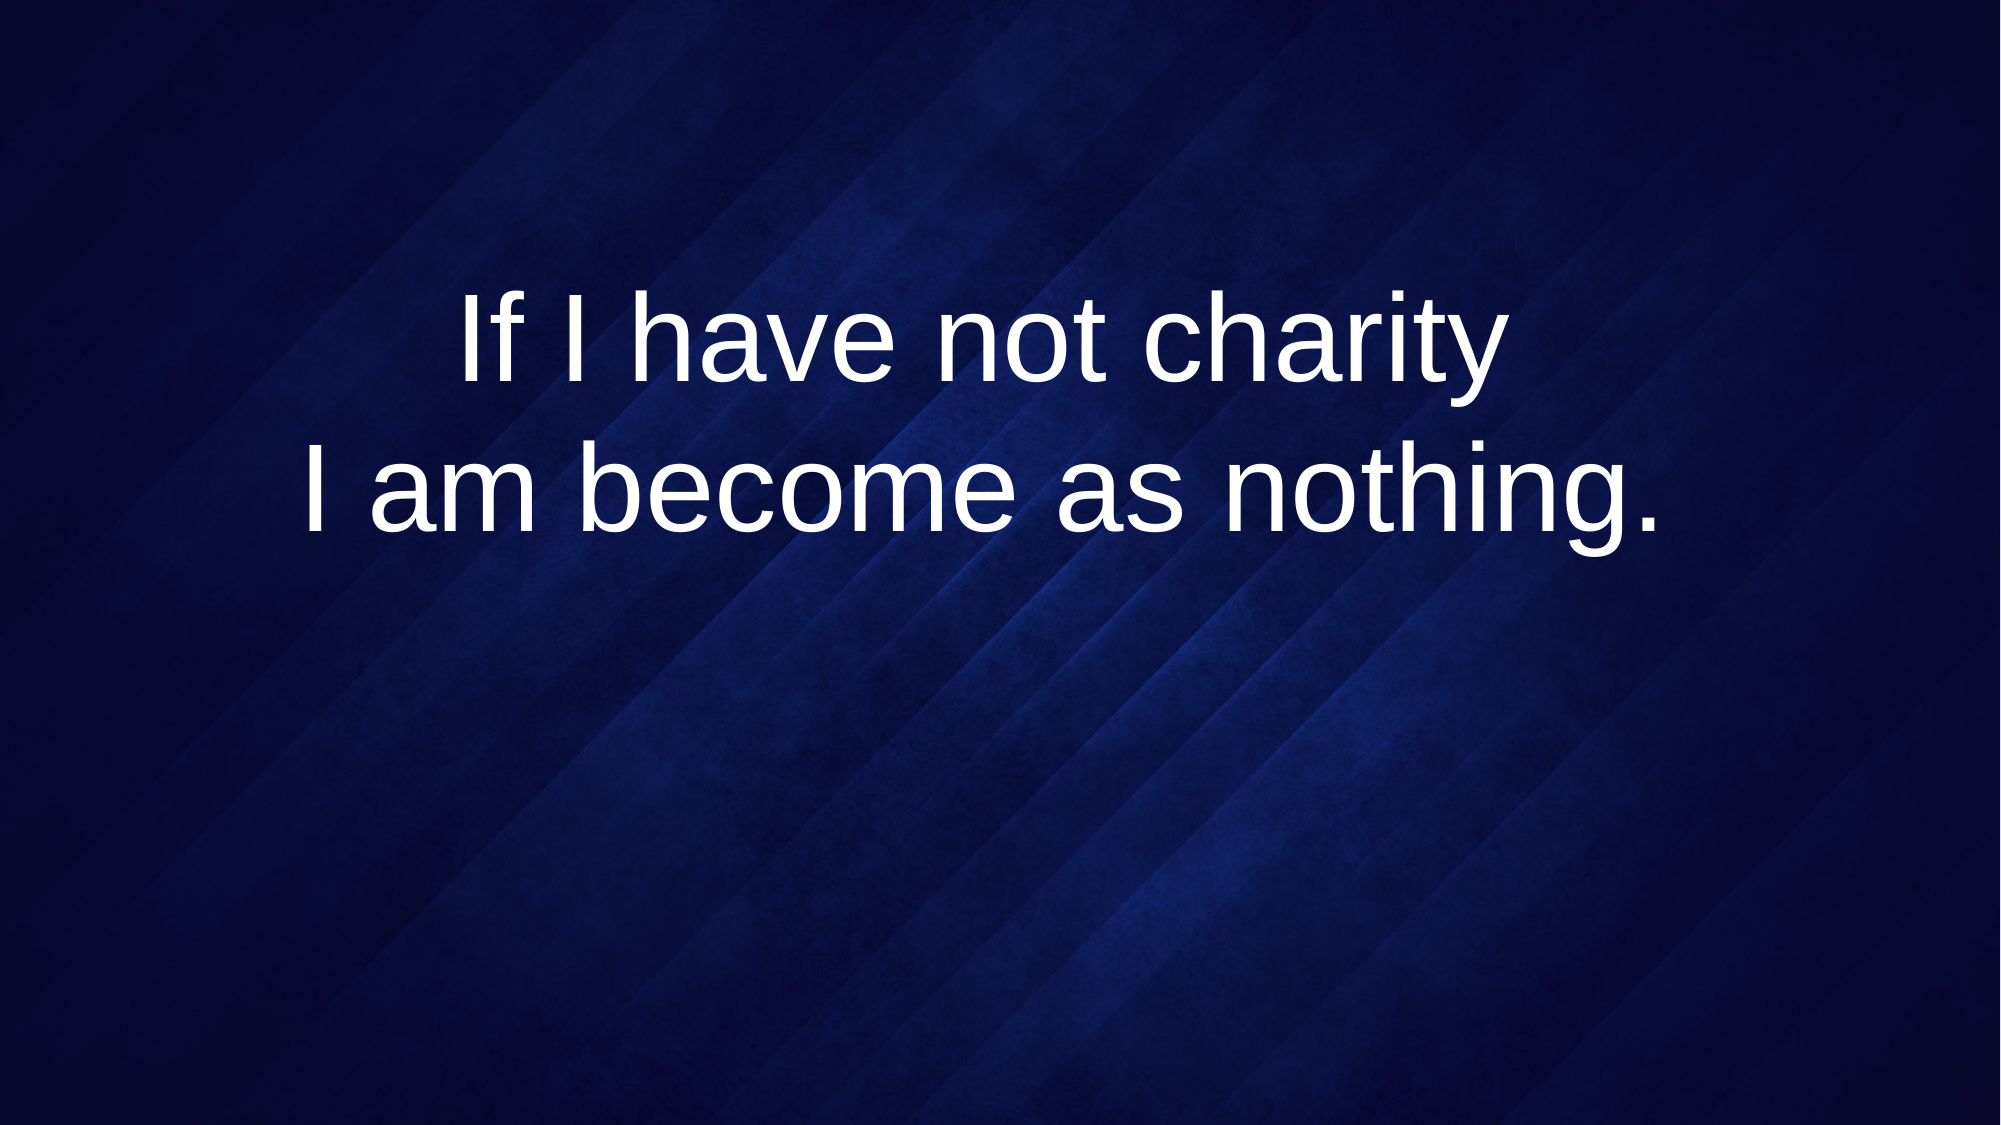

# If I have not charity I am become as nothing.